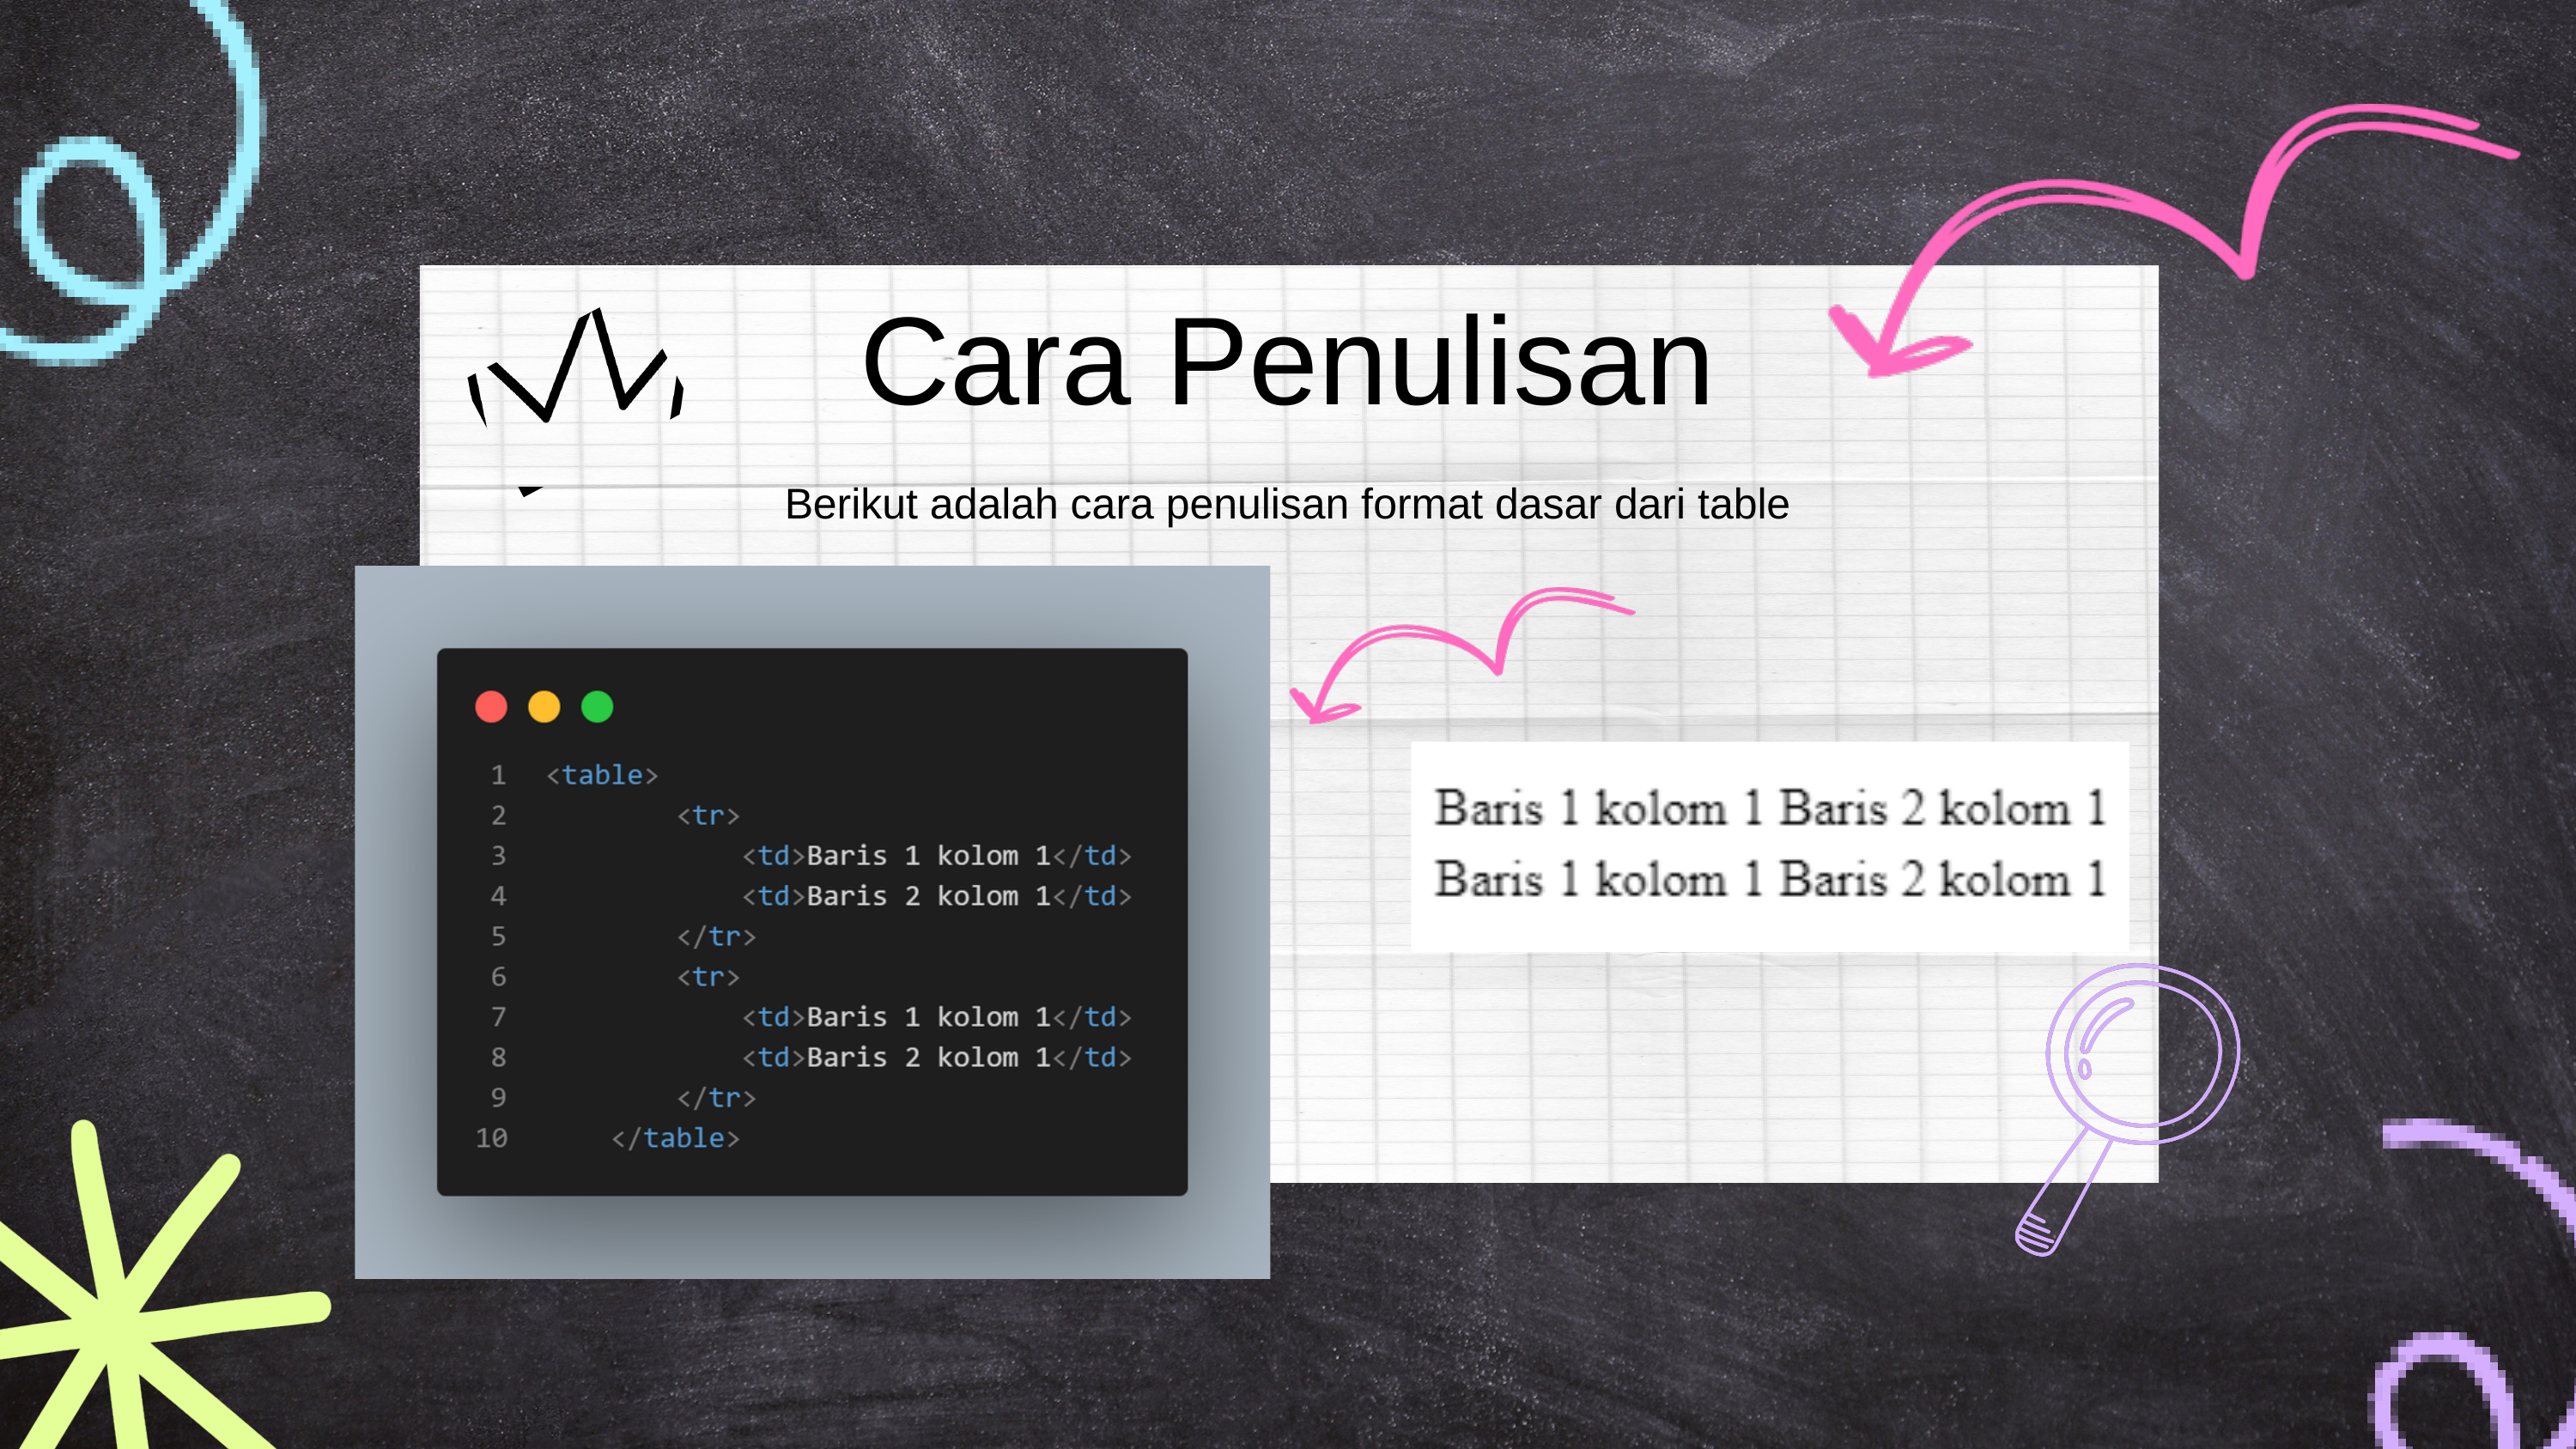

Cara Penulisan

Berikut adalah cara penulisan format dasar dari table